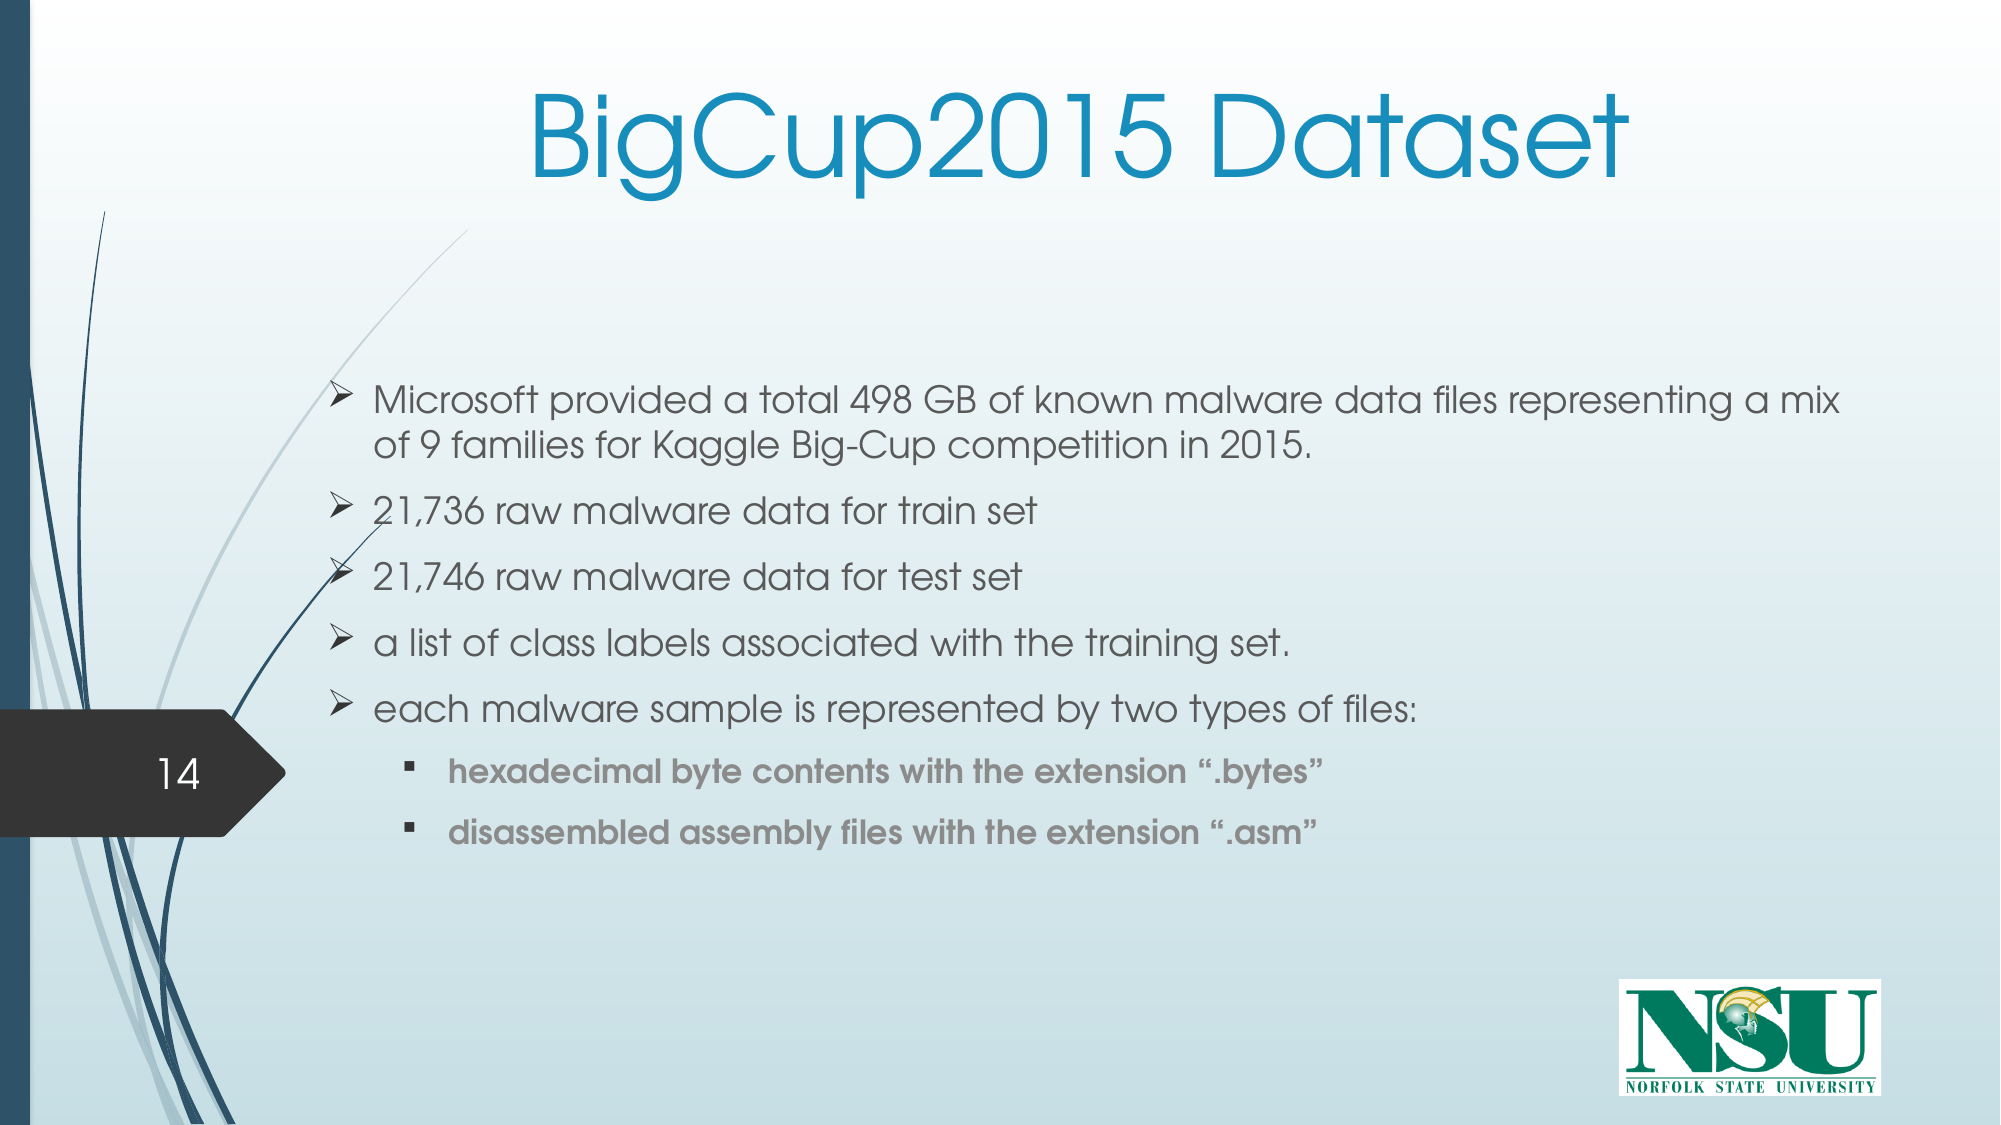

# BigCup2015 Dataset

Microsoft provided a total 498 GB of known malware data files representing a mix of 9 families for Kaggle Big-Cup competition in 2015.
21,736 raw malware data for train set
21,746 raw malware data for test set
a list of class labels associated with the training set.
each malware sample is represented by two types of files:
hexadecimal byte contents with the extension “.bytes”
disassembled assembly files with the extension “.asm”
14